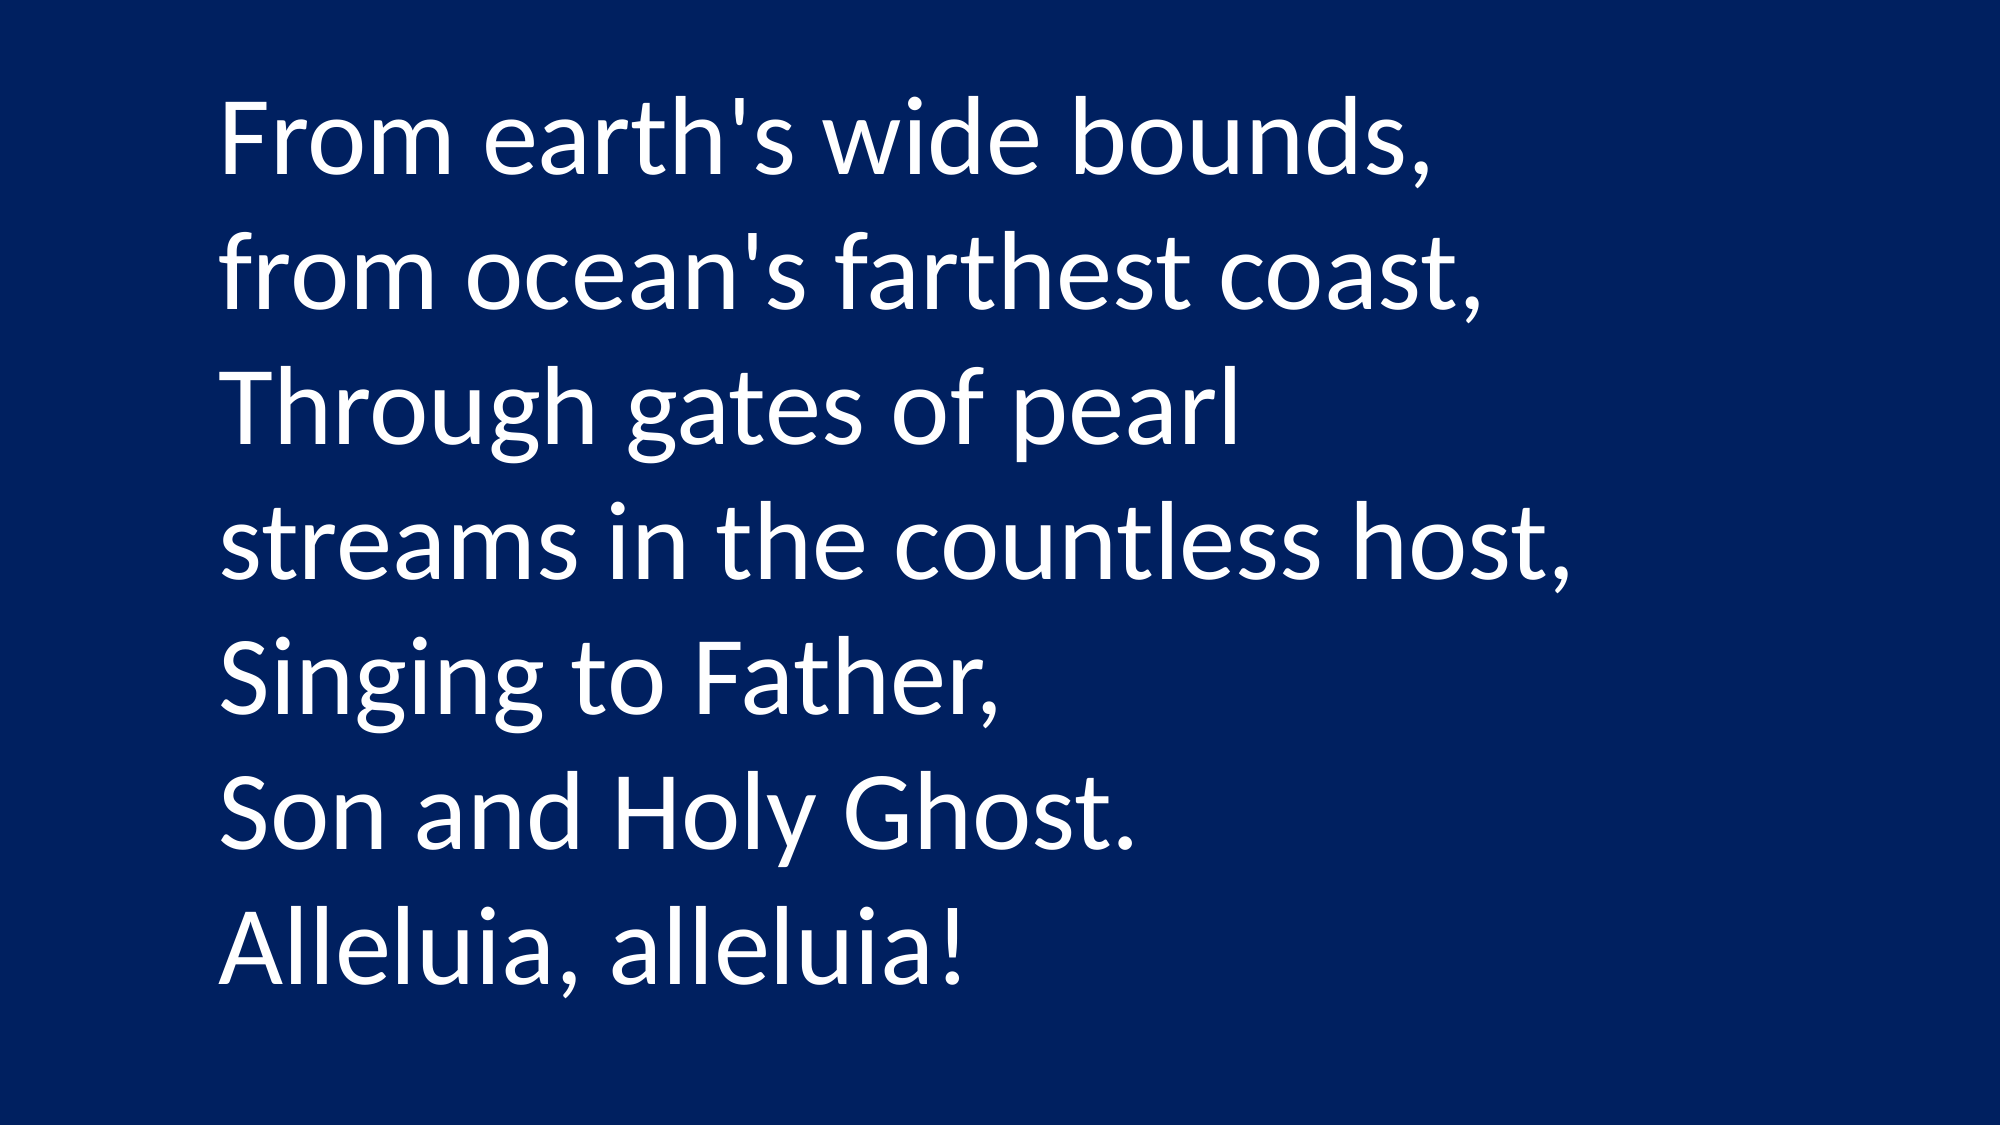

From earth's wide bounds,
from ocean's farthest coast,
Through gates of pearl
streams in the countless host,
Singing to Father,
Son and Holy Ghost.
Alleluia, alleluia!